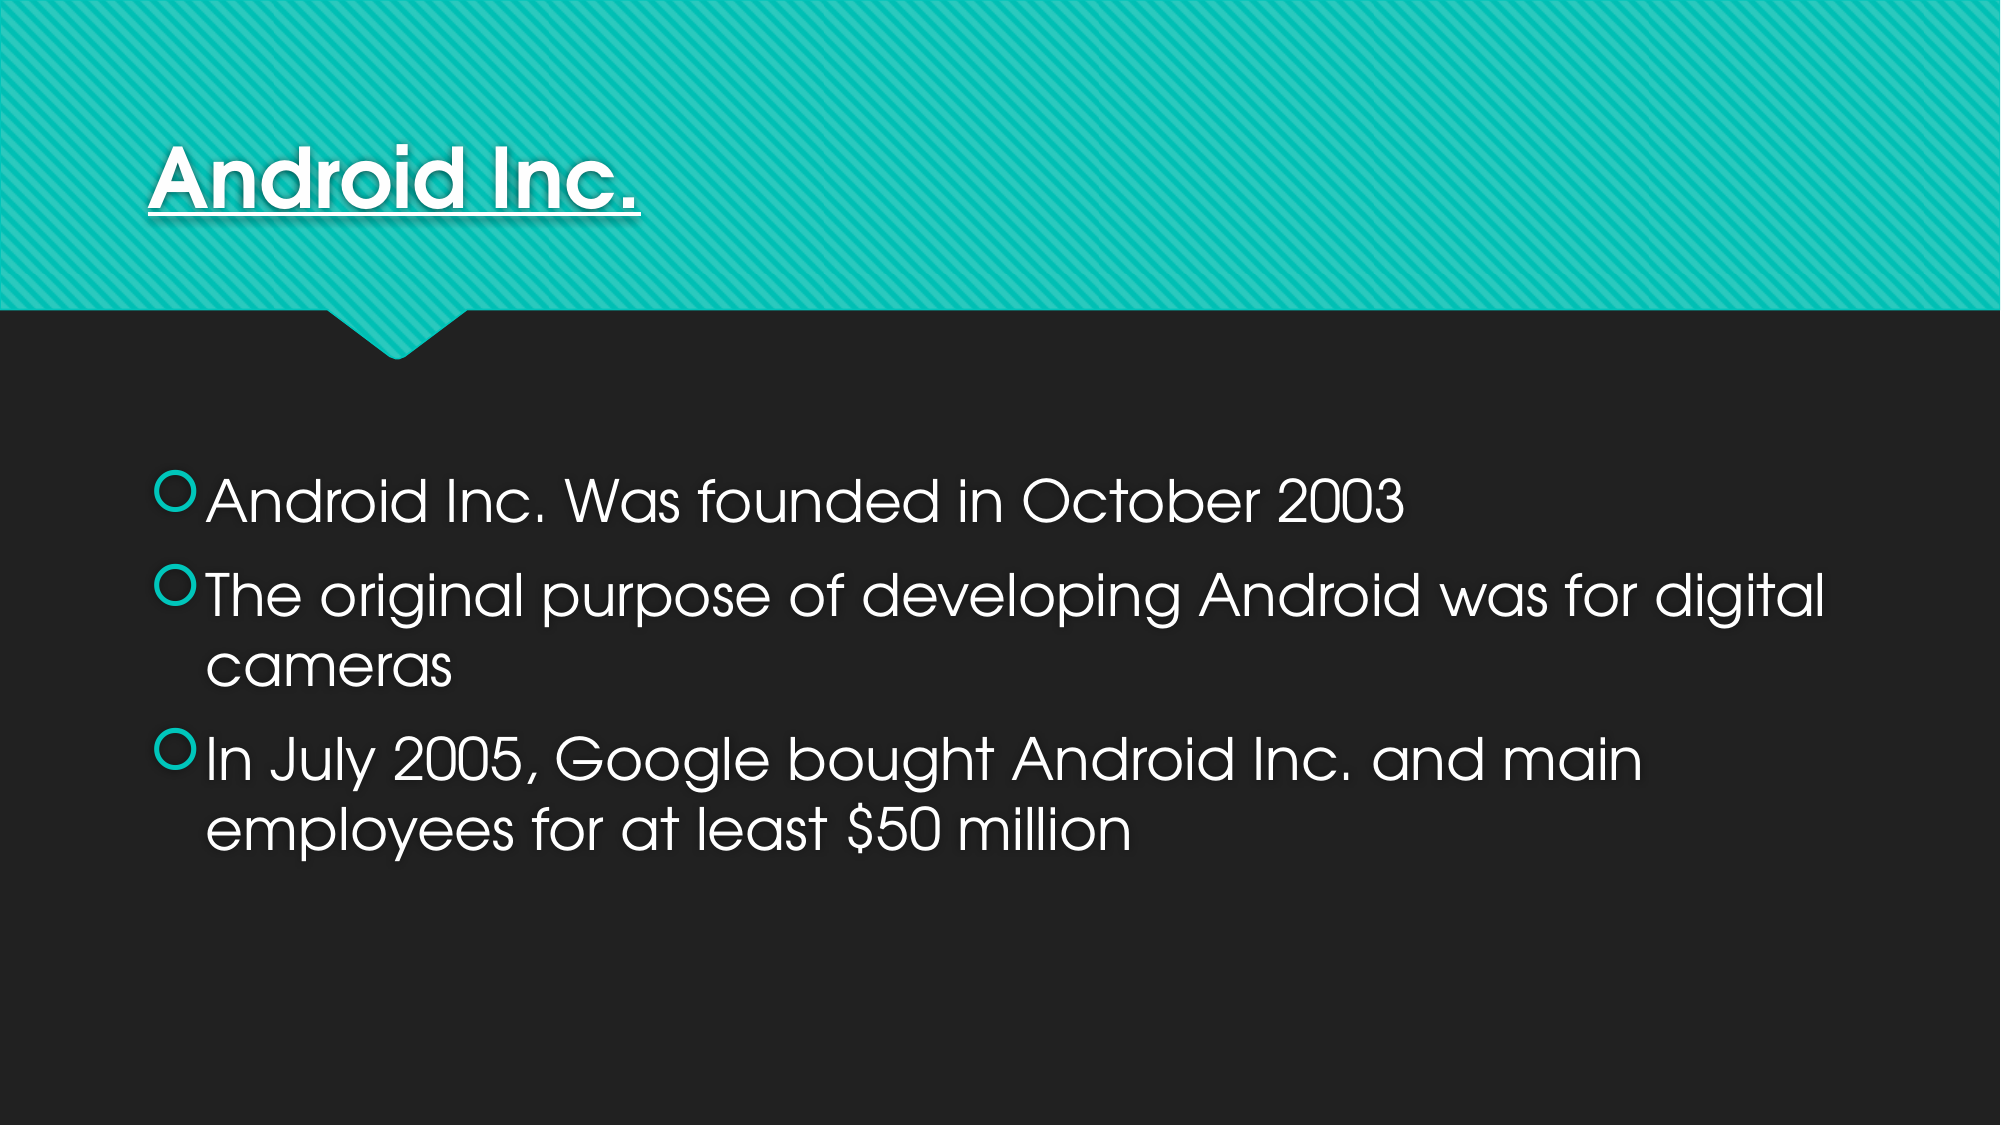

# Android Inc.
Android Inc. Was founded in October 2003
The original purpose of developing Android was for digital cameras
In July 2005, Google bought Android Inc. and main employees for at least $50 million